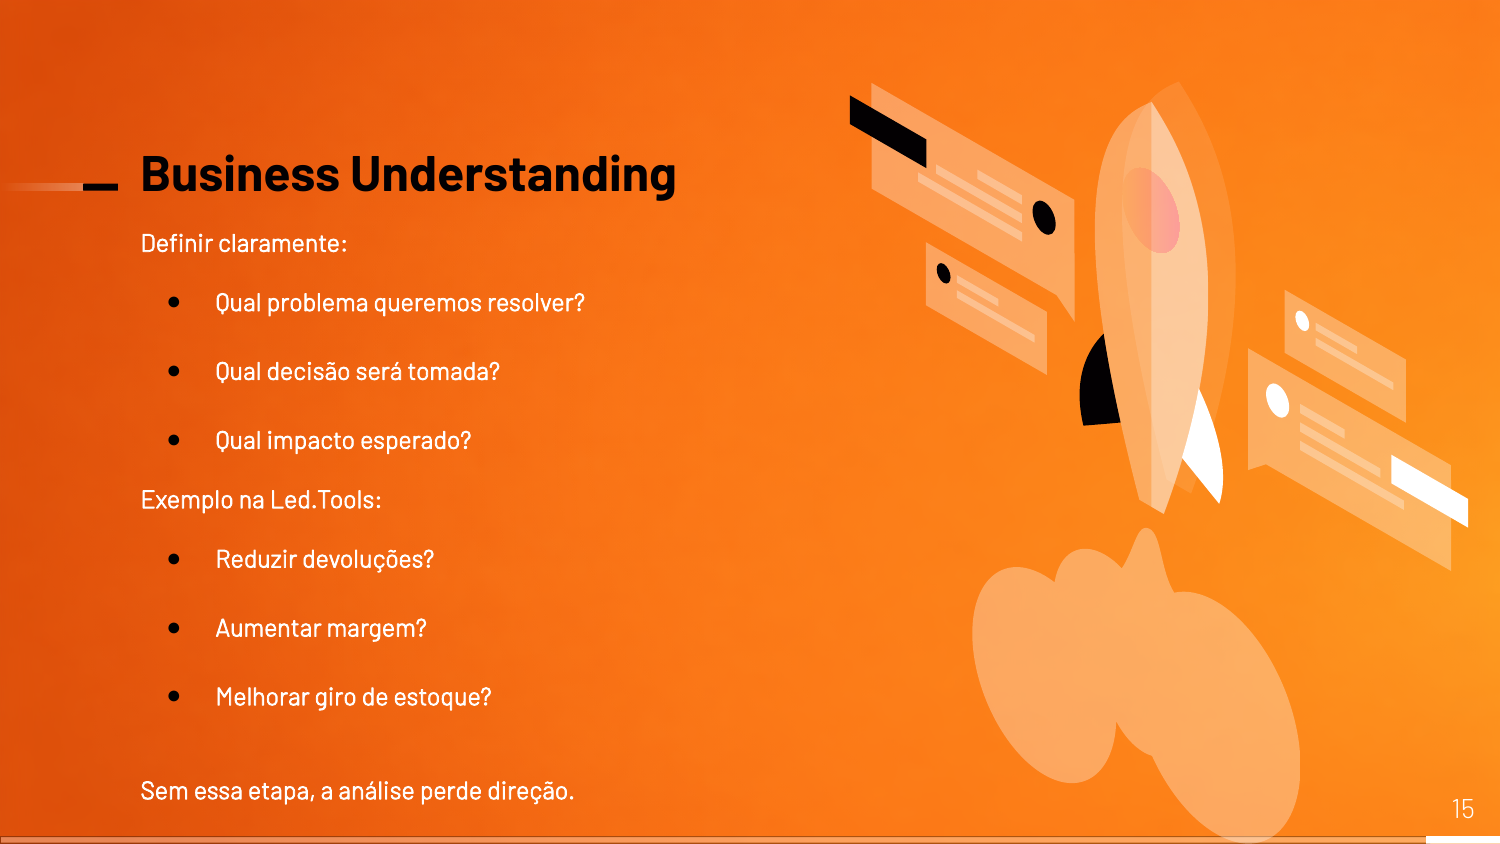

# Business Understanding
Definir claramente:
Qual problema queremos resolver?
Qual decisão será tomada?
Qual impacto esperado?
Exemplo na Led.Tools:
Reduzir devoluções?
Aumentar margem?
Melhorar giro de estoque?
Sem essa etapa, a análise perde direção.

15